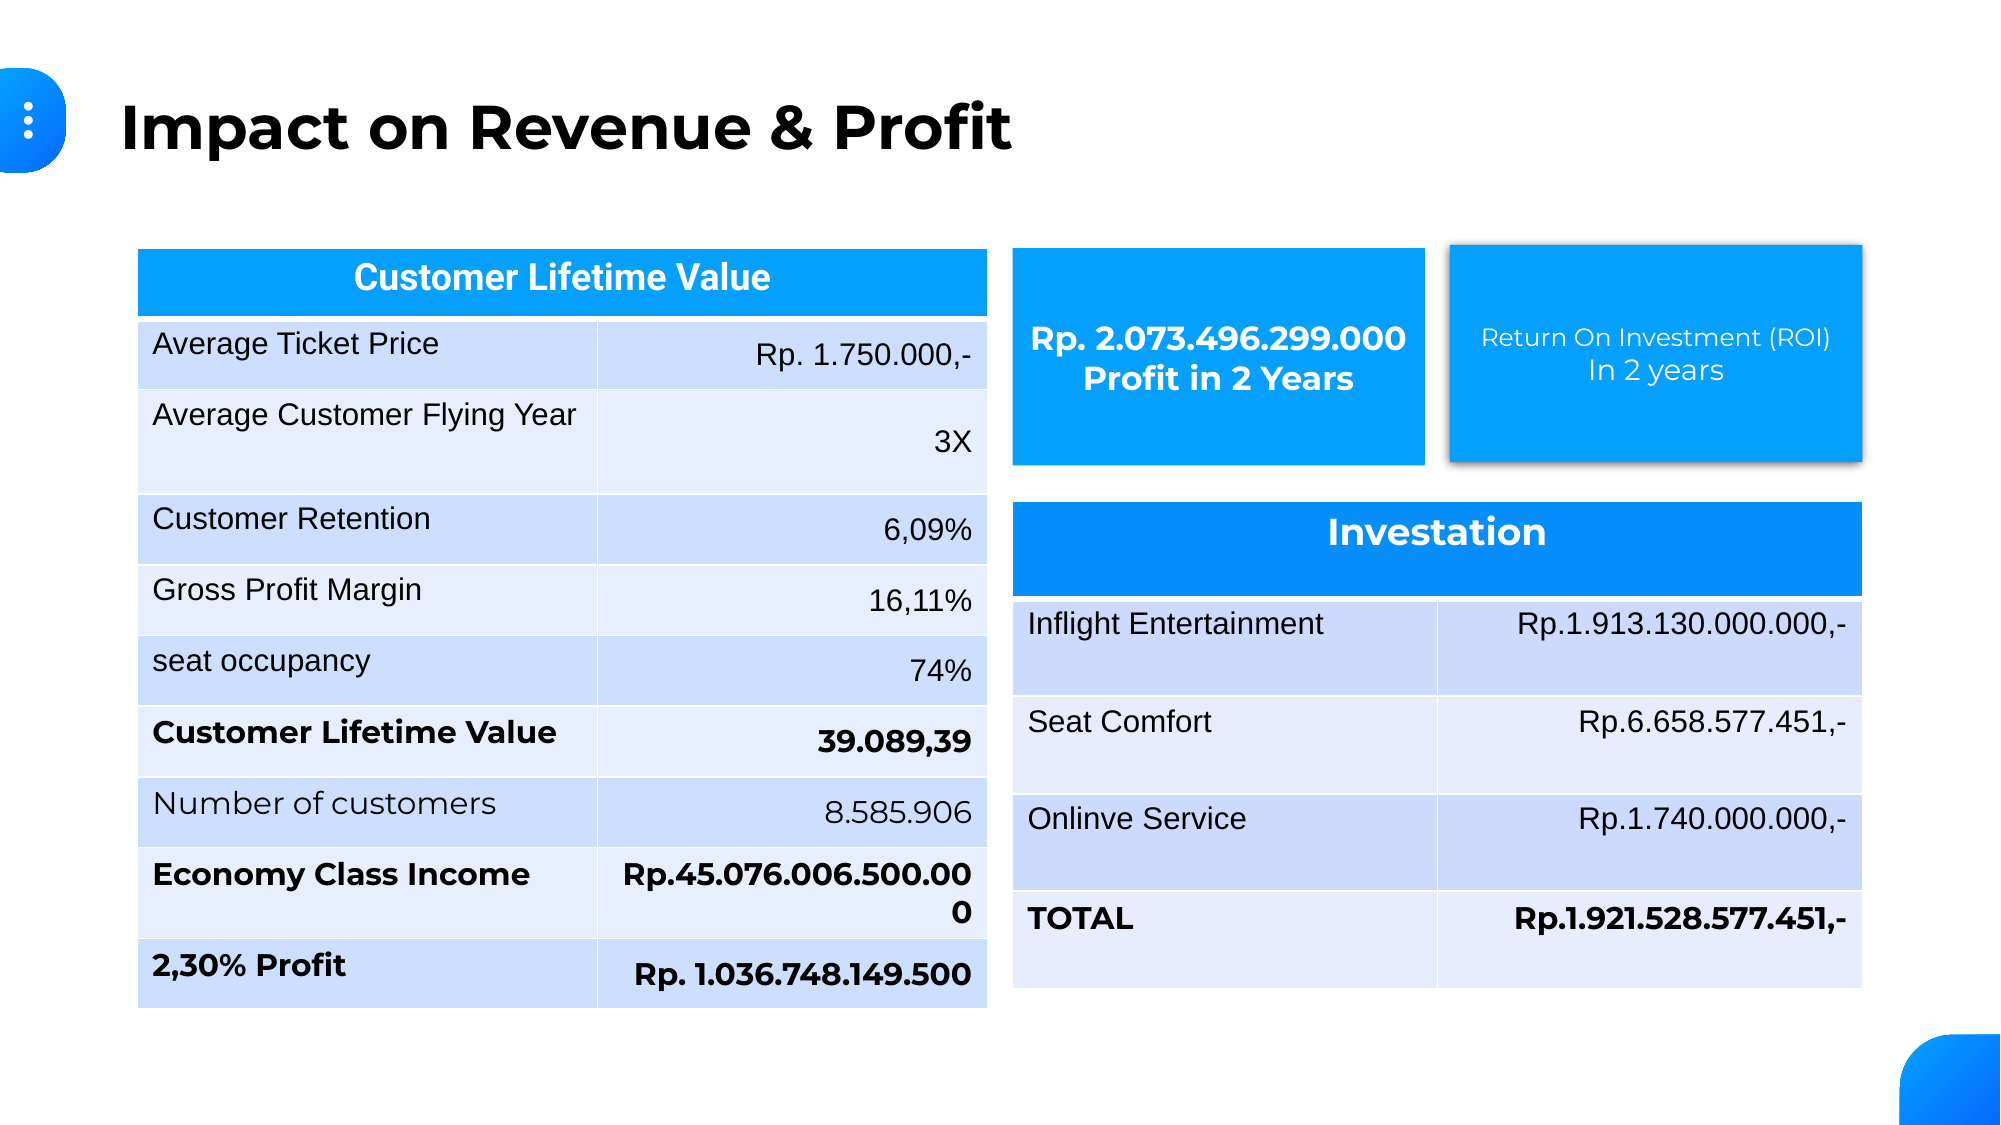

Impact on Revenue & Profit

Return On Investment (ROI)
In 2 years
| Customer Lifetime Value |  |
| --- | --- |
| Average Ticket Price | Rp. 1.750.000,- |
| Average Customer Flying Year | 3X |
| Customer Retention | 6,09% |
| Gross Profit Margin | 16,11% |
| seat occupancy | 74% |
| Customer Lifetime Value | 39.089,39 |
| Number of customers | 8.585.906 |
| Economy Class Income | Rp.45.076.006.500.000 |
| 2,30% Profit | Rp. 1.036.748.149.500 |
Rp. 2.073.496.299.000
Profit in 2 Years
| Investation |  |
| --- | --- |
| Inflight Entertainment | Rp.1.913.130.000.000,- |
| Seat Comfort | Rp.6.658.577.451,- |
| Onlinve Service | Rp.1.740.000.000,- |
| TOTAL | Rp.1.921.528.577.451,- |